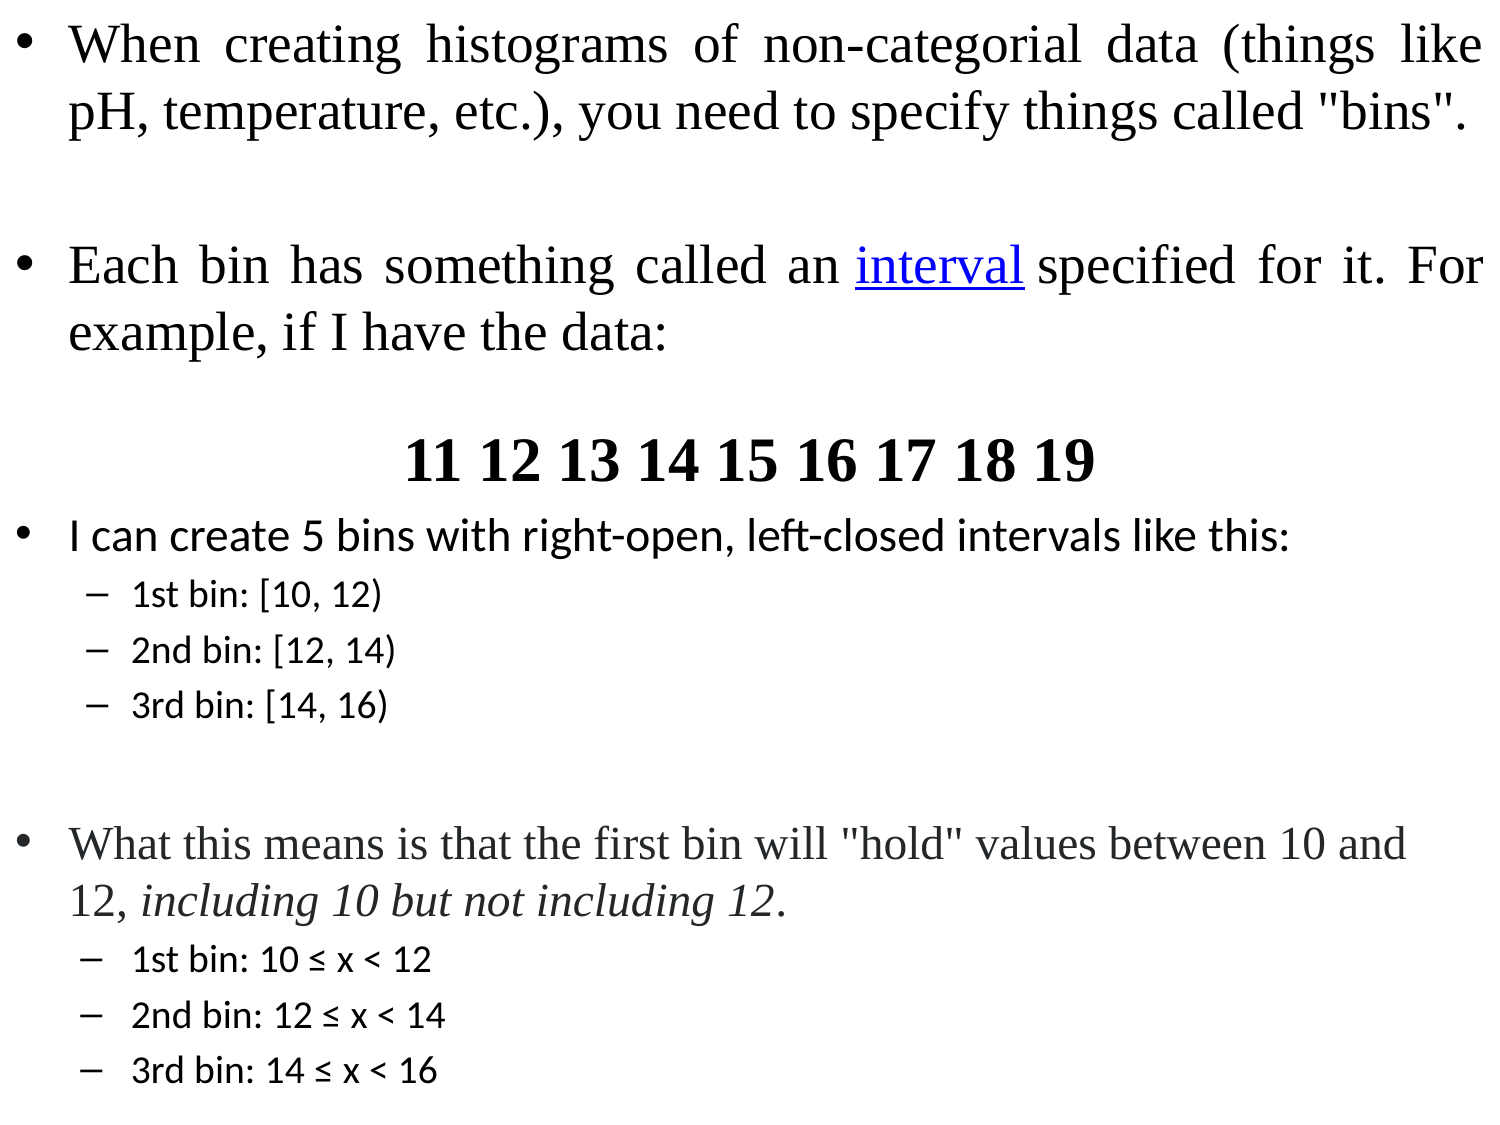

When creating histograms of non-categorial data (things like pH, temperature, etc.), you need to specify things called "bins".

Each bin has something called an interval specified for it. For example, if I have the data:

11 12 13 14 15 16 17 18 19
I can create 5 bins with right-open, left-closed intervals like this:
1st bin: [10, 12)
2nd bin: [12, 14)
3rd bin: [14, 16)

What this means is that the first bin will "hold" values between 10 and 12, including 10 but not including 12.
1st bin: 10 ≤ x < 12
2nd bin: 12 ≤ x < 14
3rd bin: 14 ≤ x < 16